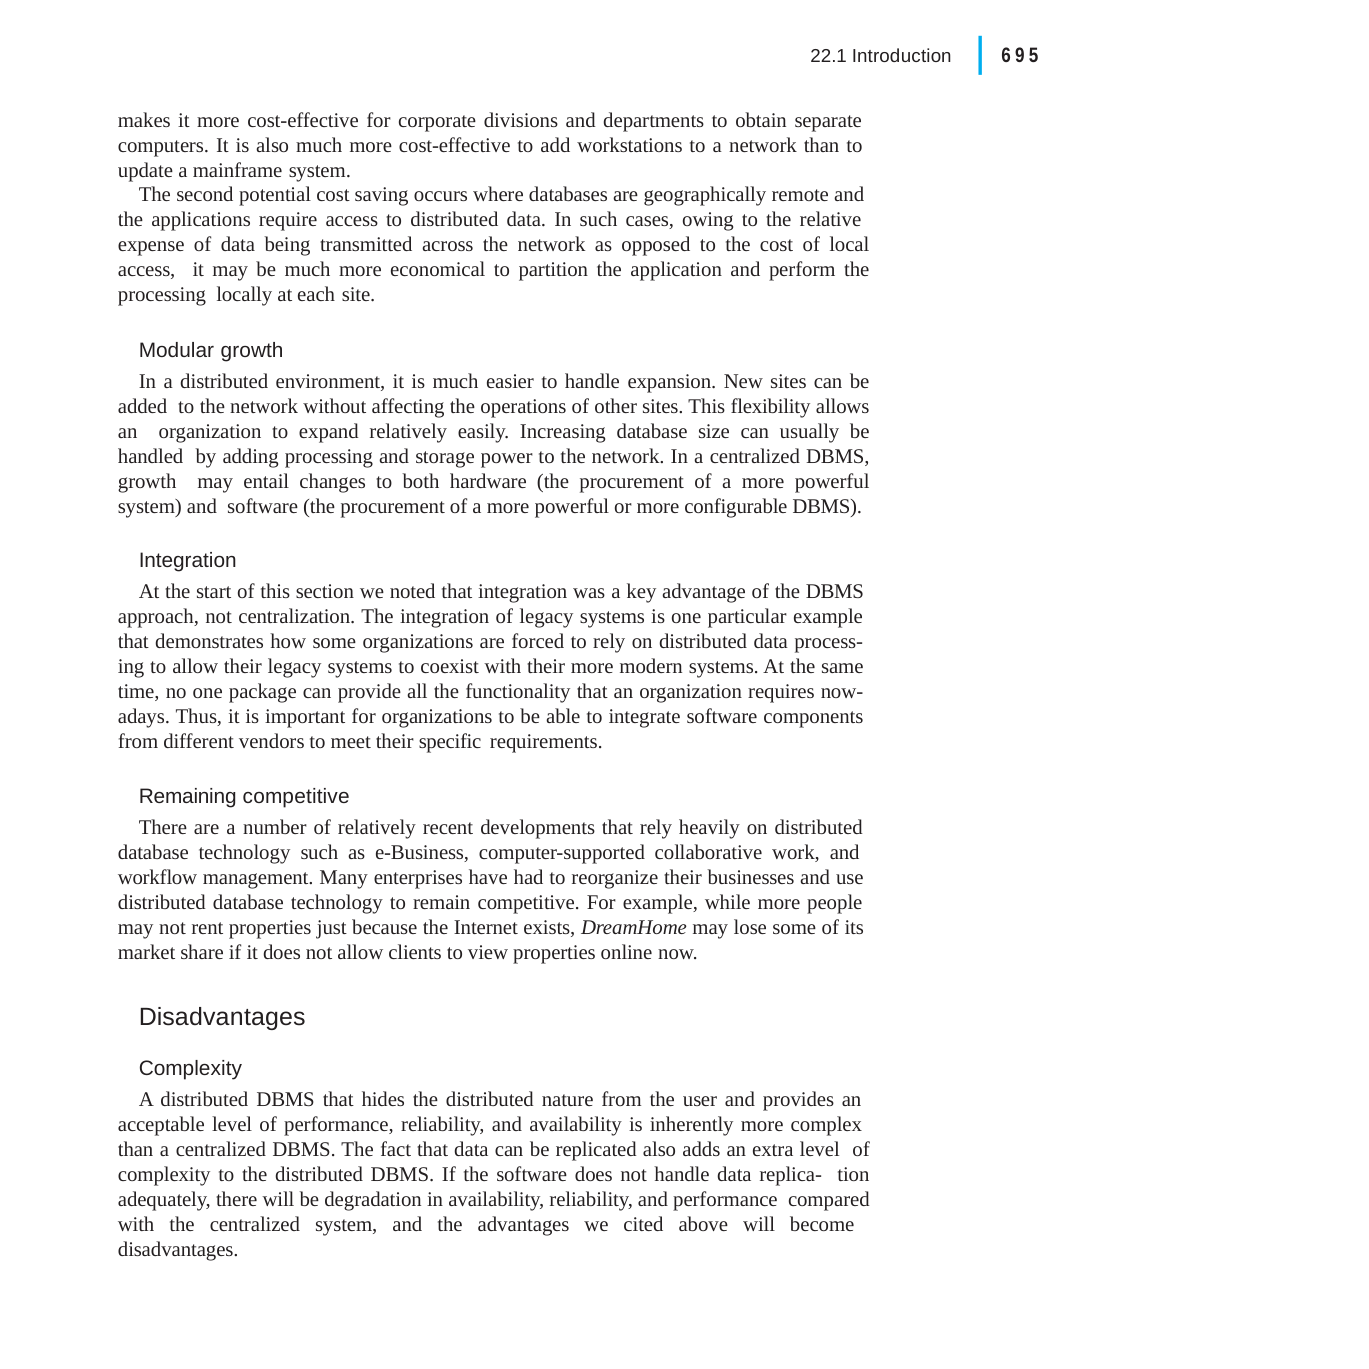

|
695
22.1 Introduction
makes it more cost-effective for corporate divisions and departments to obtain separate  computers. It is also much more cost-effective to add workstations to a network than to  update a mainframe system.
The second potential cost saving occurs where databases are geographically remote and  the applications require access to distributed data. In such cases, owing to the relative  expense of data being transmitted across the network as opposed to the cost of local access,  it may be much more economical to partition the application and perform the processing  locally at each site.

Modular growth
In a distributed environment, it is much easier to handle expansion. New sites can be added  to the network without affecting the operations of other sites. This flexibility allows an  organization to expand relatively easily. Increasing database size can usually be handled  by adding processing and storage power to the network. In a centralized DBMS, growth  may entail changes to both hardware (the procurement of a more powerful system) and  software (the procurement of a more powerful or more configurable DBMS).

Integration
At the start of this section we noted that integration was a key advantage of the DBMS  approach, not centralization. The integration of legacy systems is one particular example  that demonstrates how some organizations are forced to rely on distributed data process-  ing to allow their legacy systems to coexist with their more modern systems. At the same  time, no one package can provide all the functionality that an organization requires now-  adays. Thus, it is important for organizations to be able to integrate software components  from different vendors to meet their specific requirements.

Remaining competitive
There are a number of relatively recent developments that rely heavily on distributed  database technology such as e-Business, computer-supported collaborative work, and  workflow management. Many enterprises have had to reorganize their businesses and use  distributed database technology to remain competitive. For example, while more people  may not rent properties just because the Internet exists, DreamHome may lose some of its  market share if it does not allow clients to view properties online now.

Disadvantages
Complexity
A distributed DBMS that hides the distributed nature from the user and provides an  acceptable level of performance, reliability, and availability is inherently more complex  than a centralized DBMS. The fact that data can be replicated also adds an extra level  of complexity to the distributed DBMS. If the software does not handle data replica-  tion adequately, there will be degradation in availability, reliability, and performance  compared with the centralized system, and the advantages we cited above will become  disadvantages.